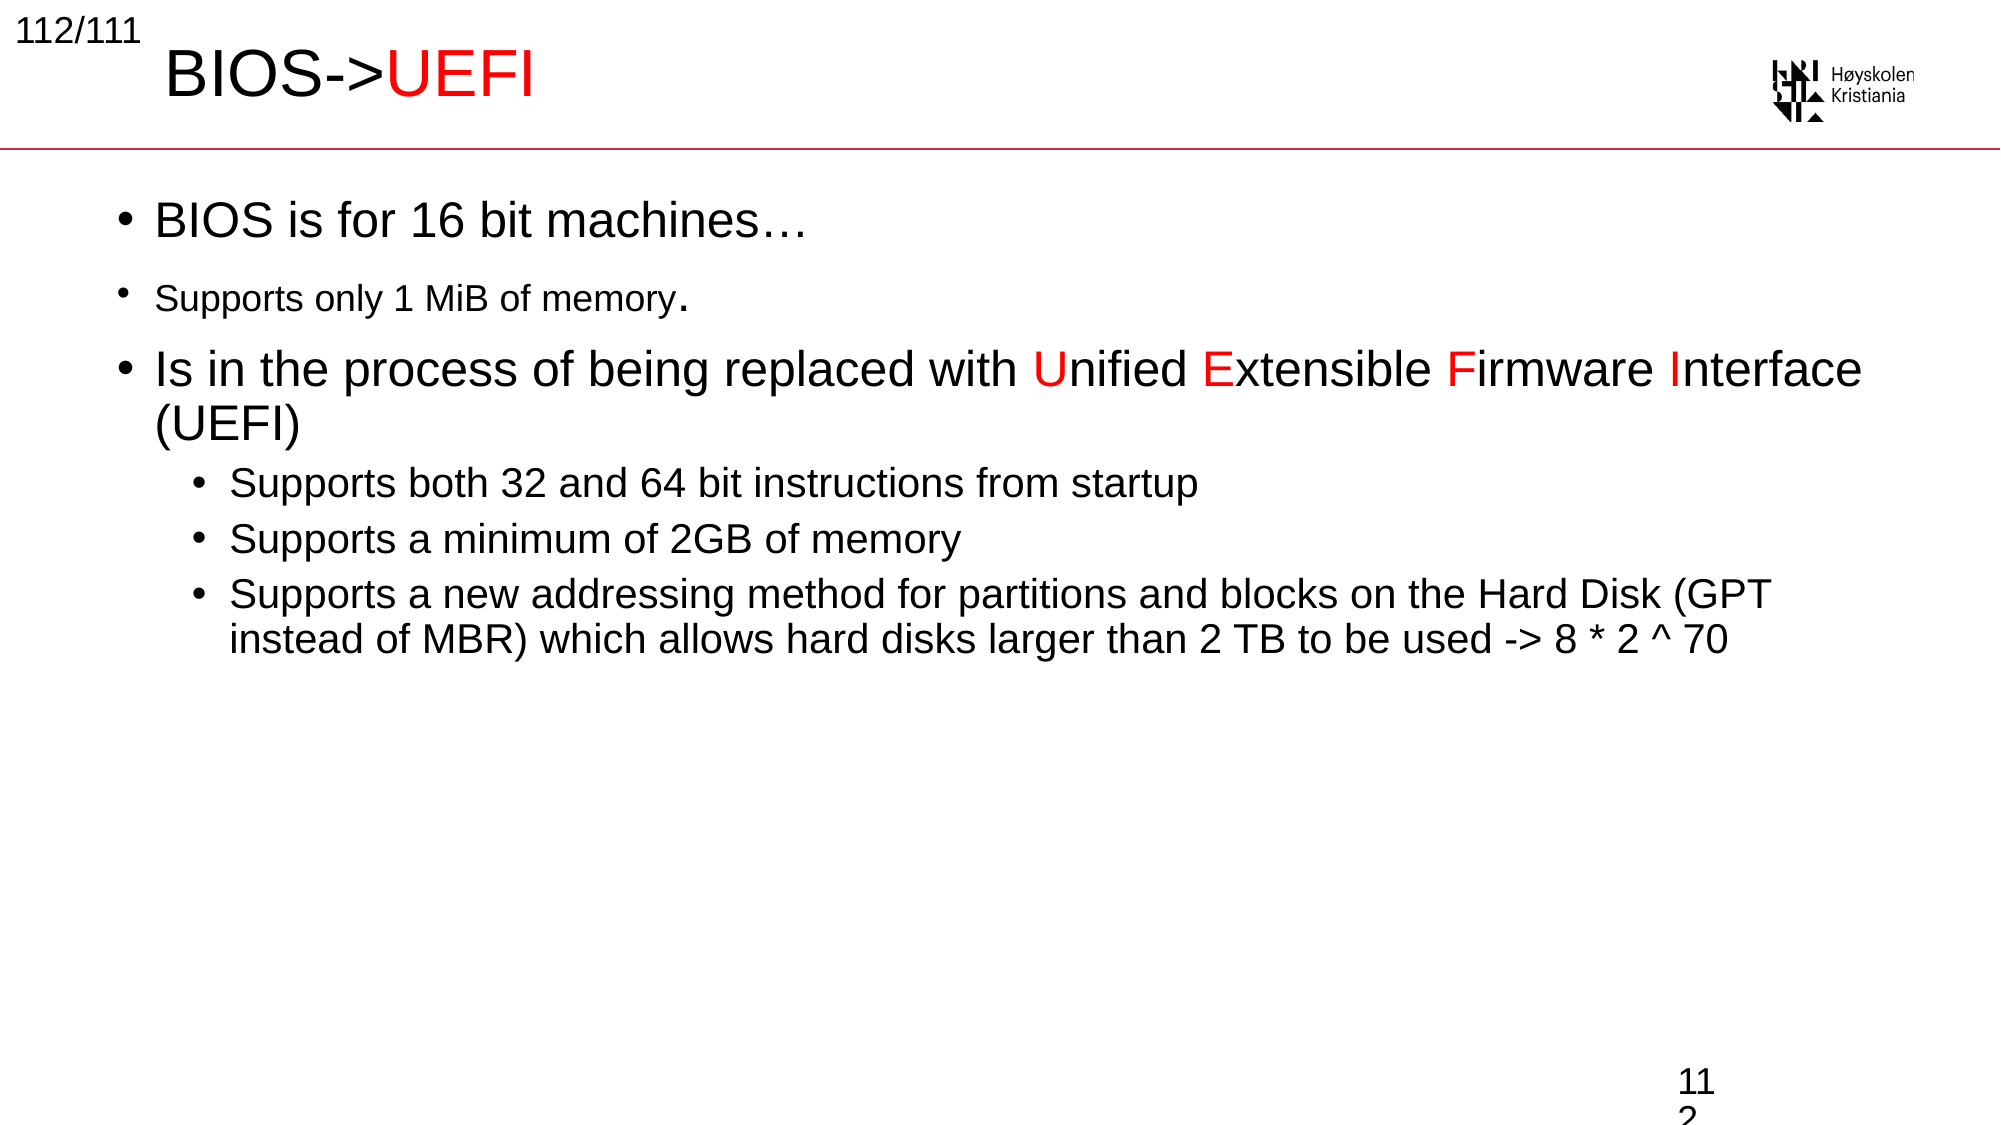

112/111
# BIOS->UEFI
BIOS is for 16 bit machines…
Supports only 1 MiB of memory.
Is in the process of being replaced with Unified Extensible Firmware Interface (UEFI)
Supports both 32 and 64 bit instructions from startup
Supports a minimum of 2GB of memory
Supports a new addressing method for partitions and blocks on the Hard Disk (GPT instead of MBR) which allows hard disks larger than 2 TB to be used -> 8 * 2 ^ 70
112